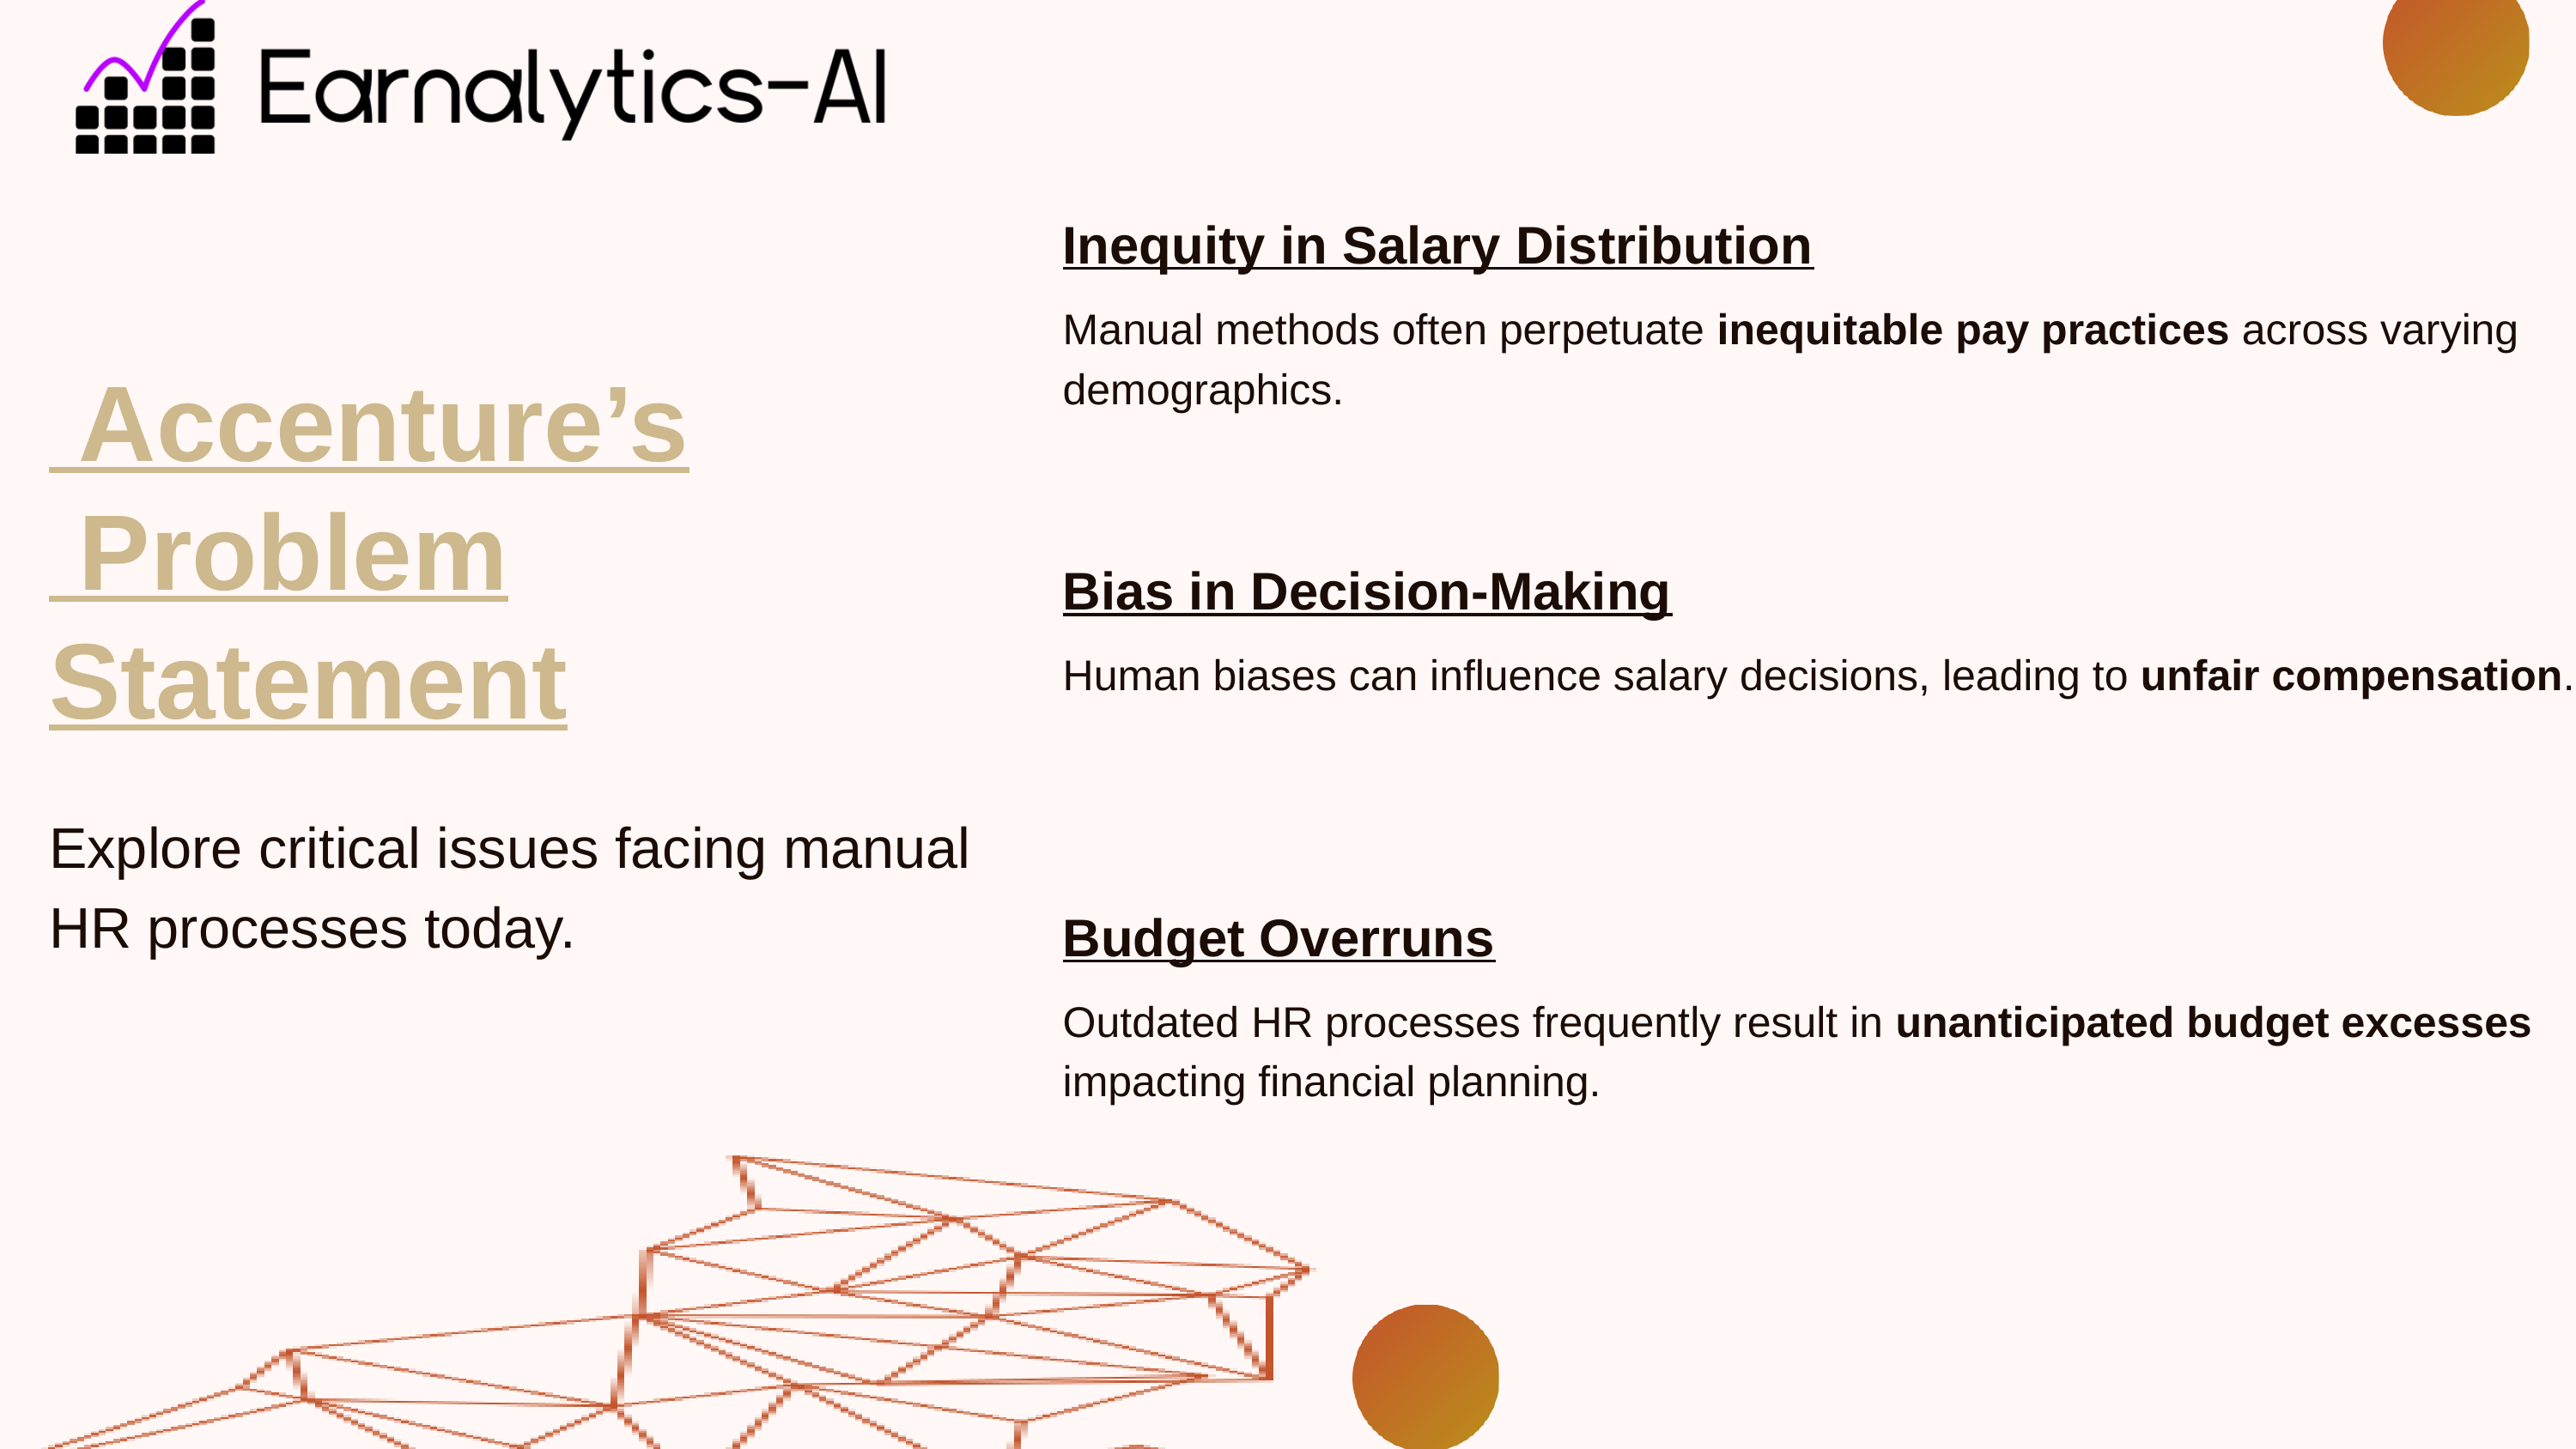

Inequity in Salary Distribution
Manual methods often perpetuate inequitable pay practices across varying demographics.
Bias in Decision-Making
Human biases can influence salary decisions, leading to unfair compensation.
Budget Overruns
Outdated HR processes frequently result in unanticipated budget excesses impacting financial planning.
 Accenture’s
 Problem Statement
Explore critical issues facing manual HR processes today.